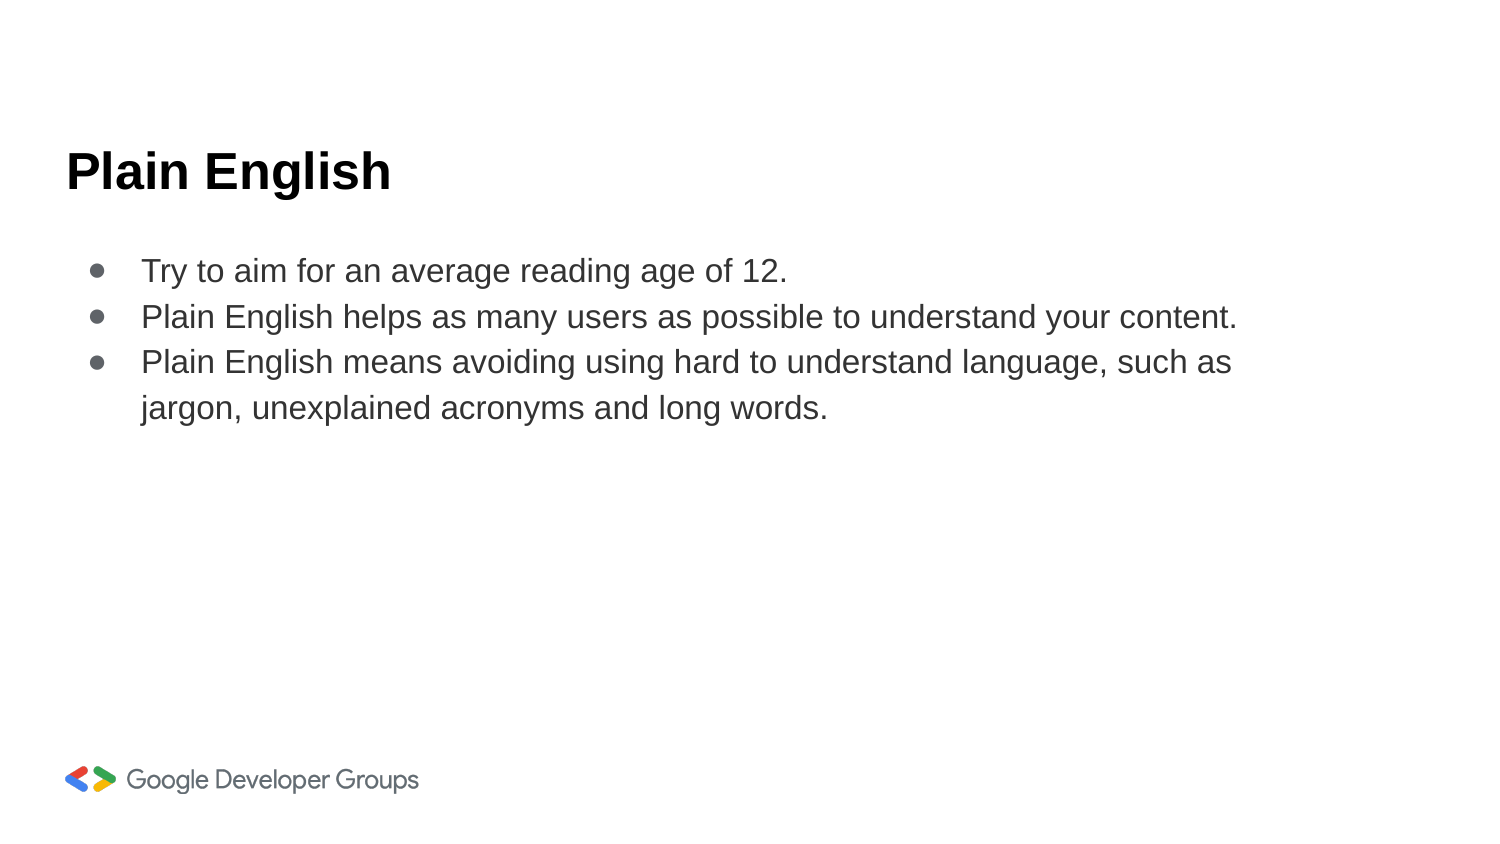

# Plain English
Try to aim for an average reading age of 12.
Plain English helps as many users as possible to understand your content.
Plain English means avoiding using hard to understand language, such as jargon, unexplained acronyms and long words.